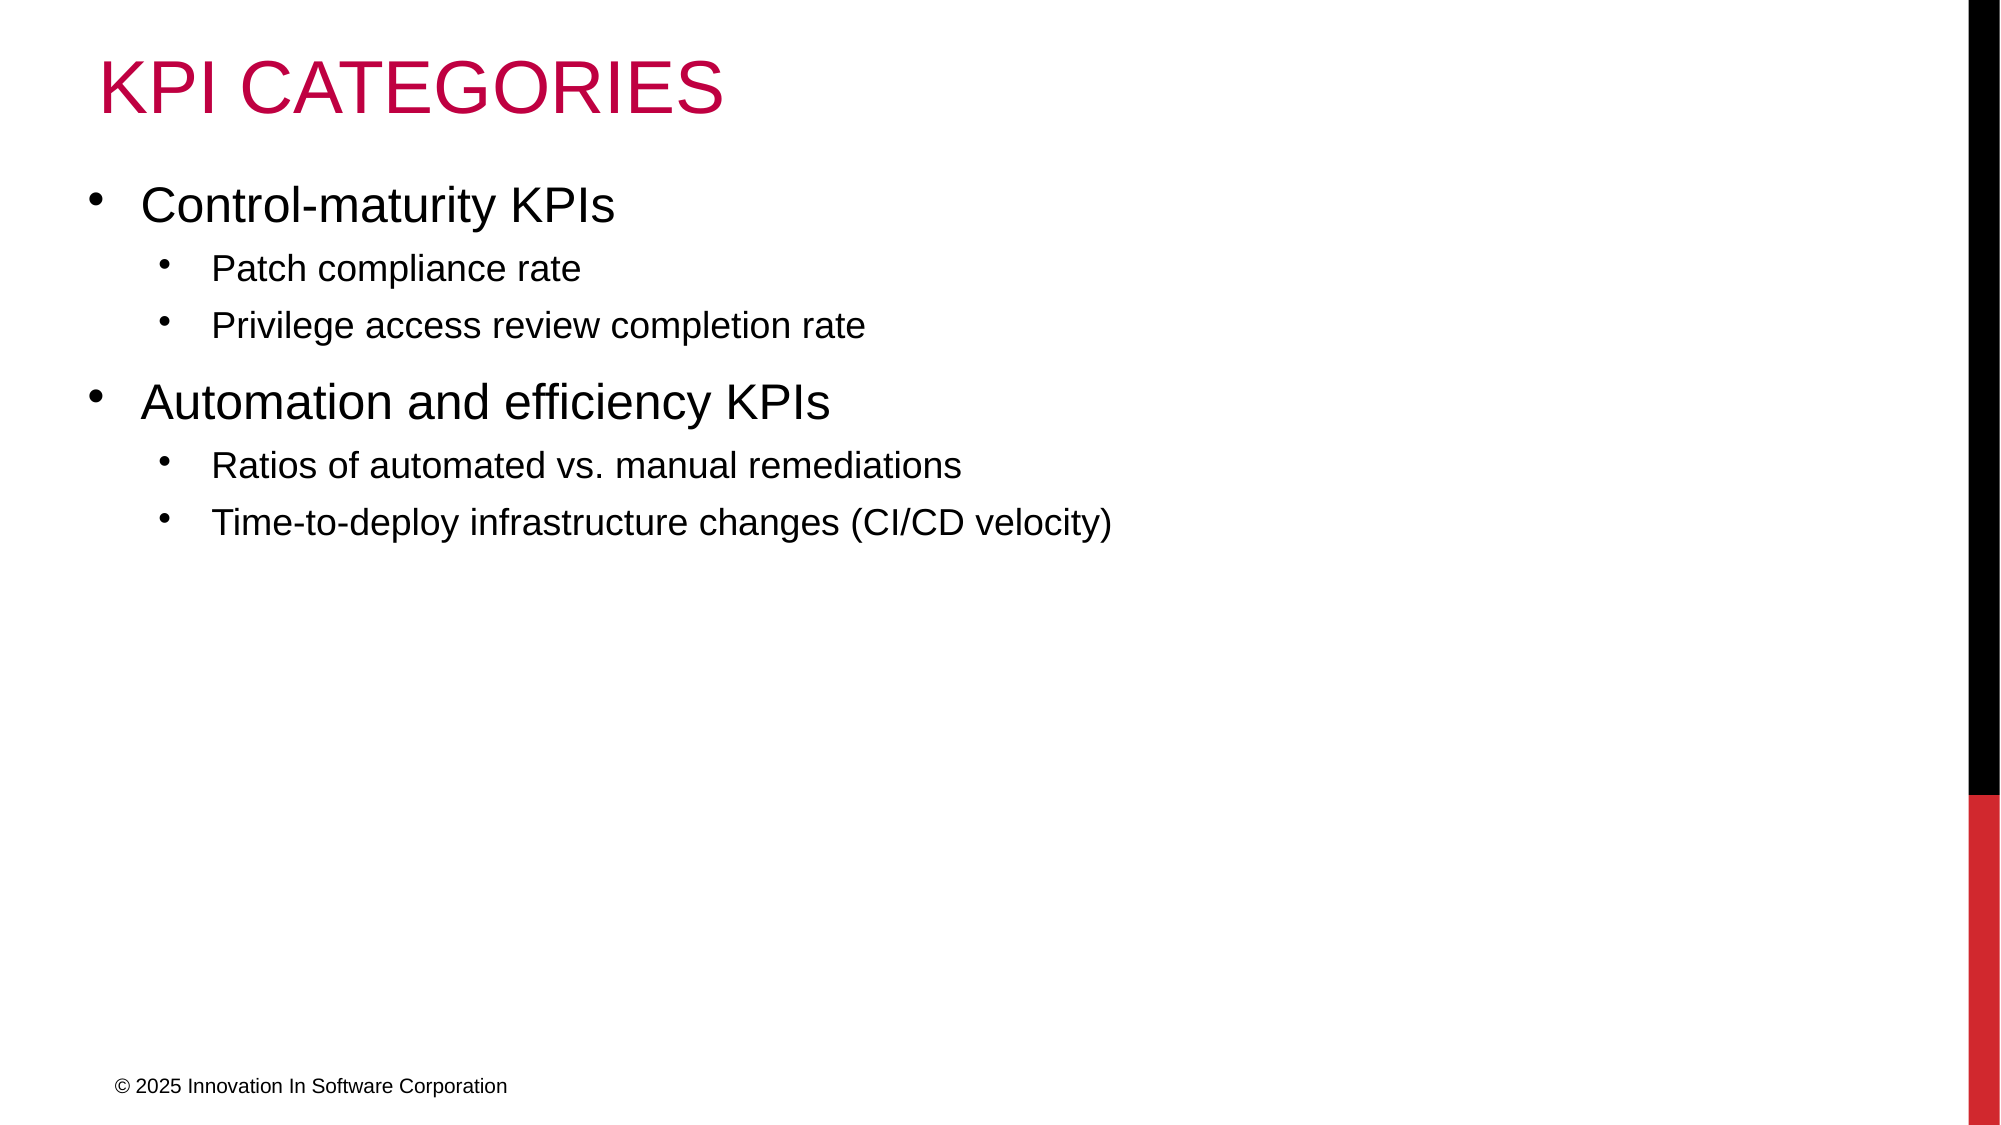

# KPI Categories
Control-maturity KPIs
Patch compliance rate
Privilege access review completion rate
Automation and efficiency KPIs
Ratios of automated vs. manual remediations
Time-to-deploy infrastructure changes (CI/CD velocity)
© 2025 Innovation In Software Corporation